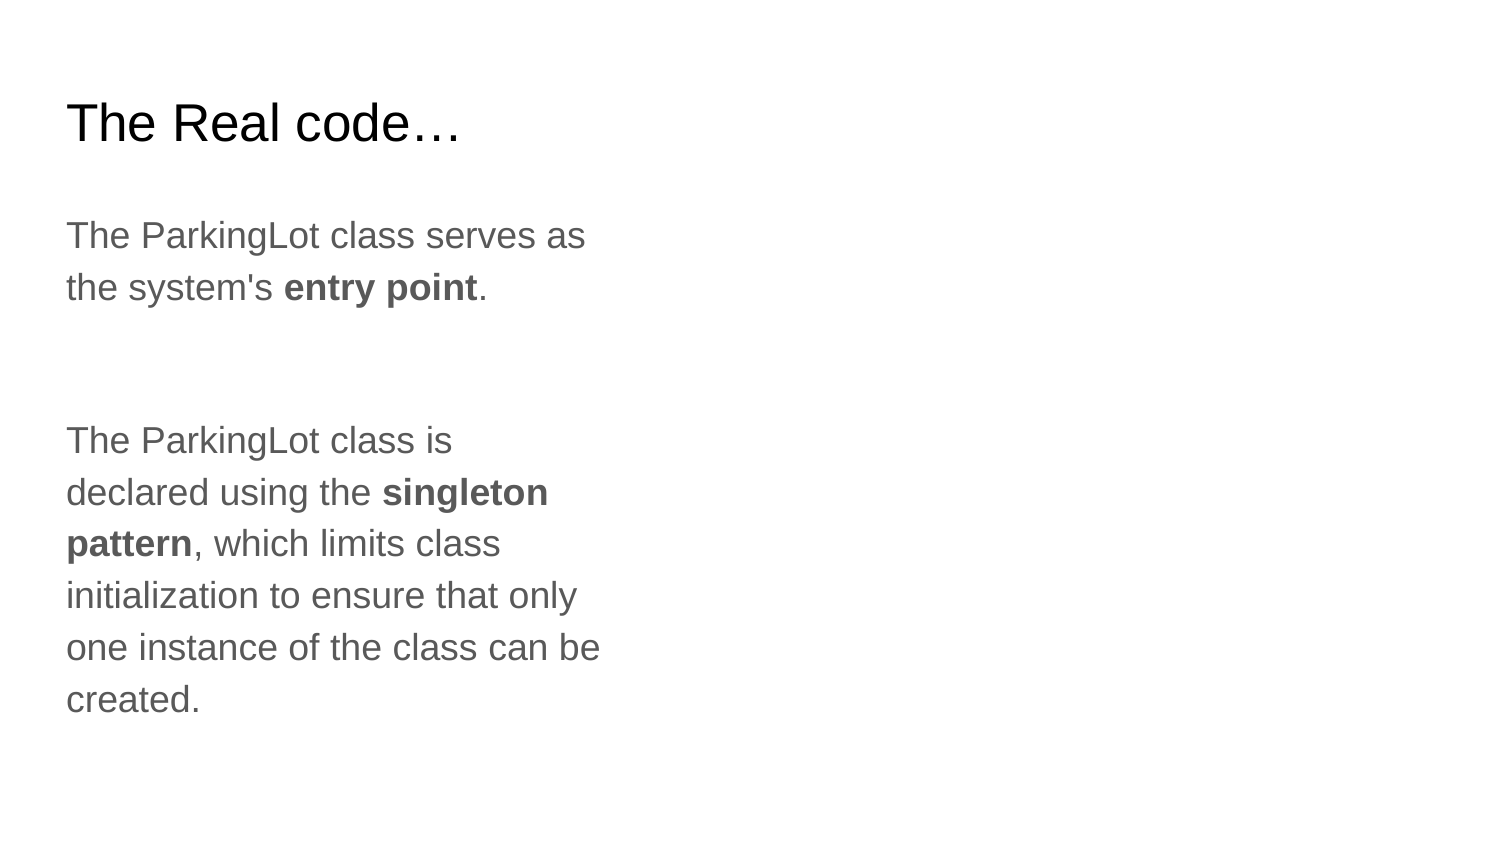

# The Real code…
The ParkingLot class serves as the system's entry point.

The ParkingLot class is declared using the singleton pattern, which limits class initialization to ensure that only one instance of the class can be created.